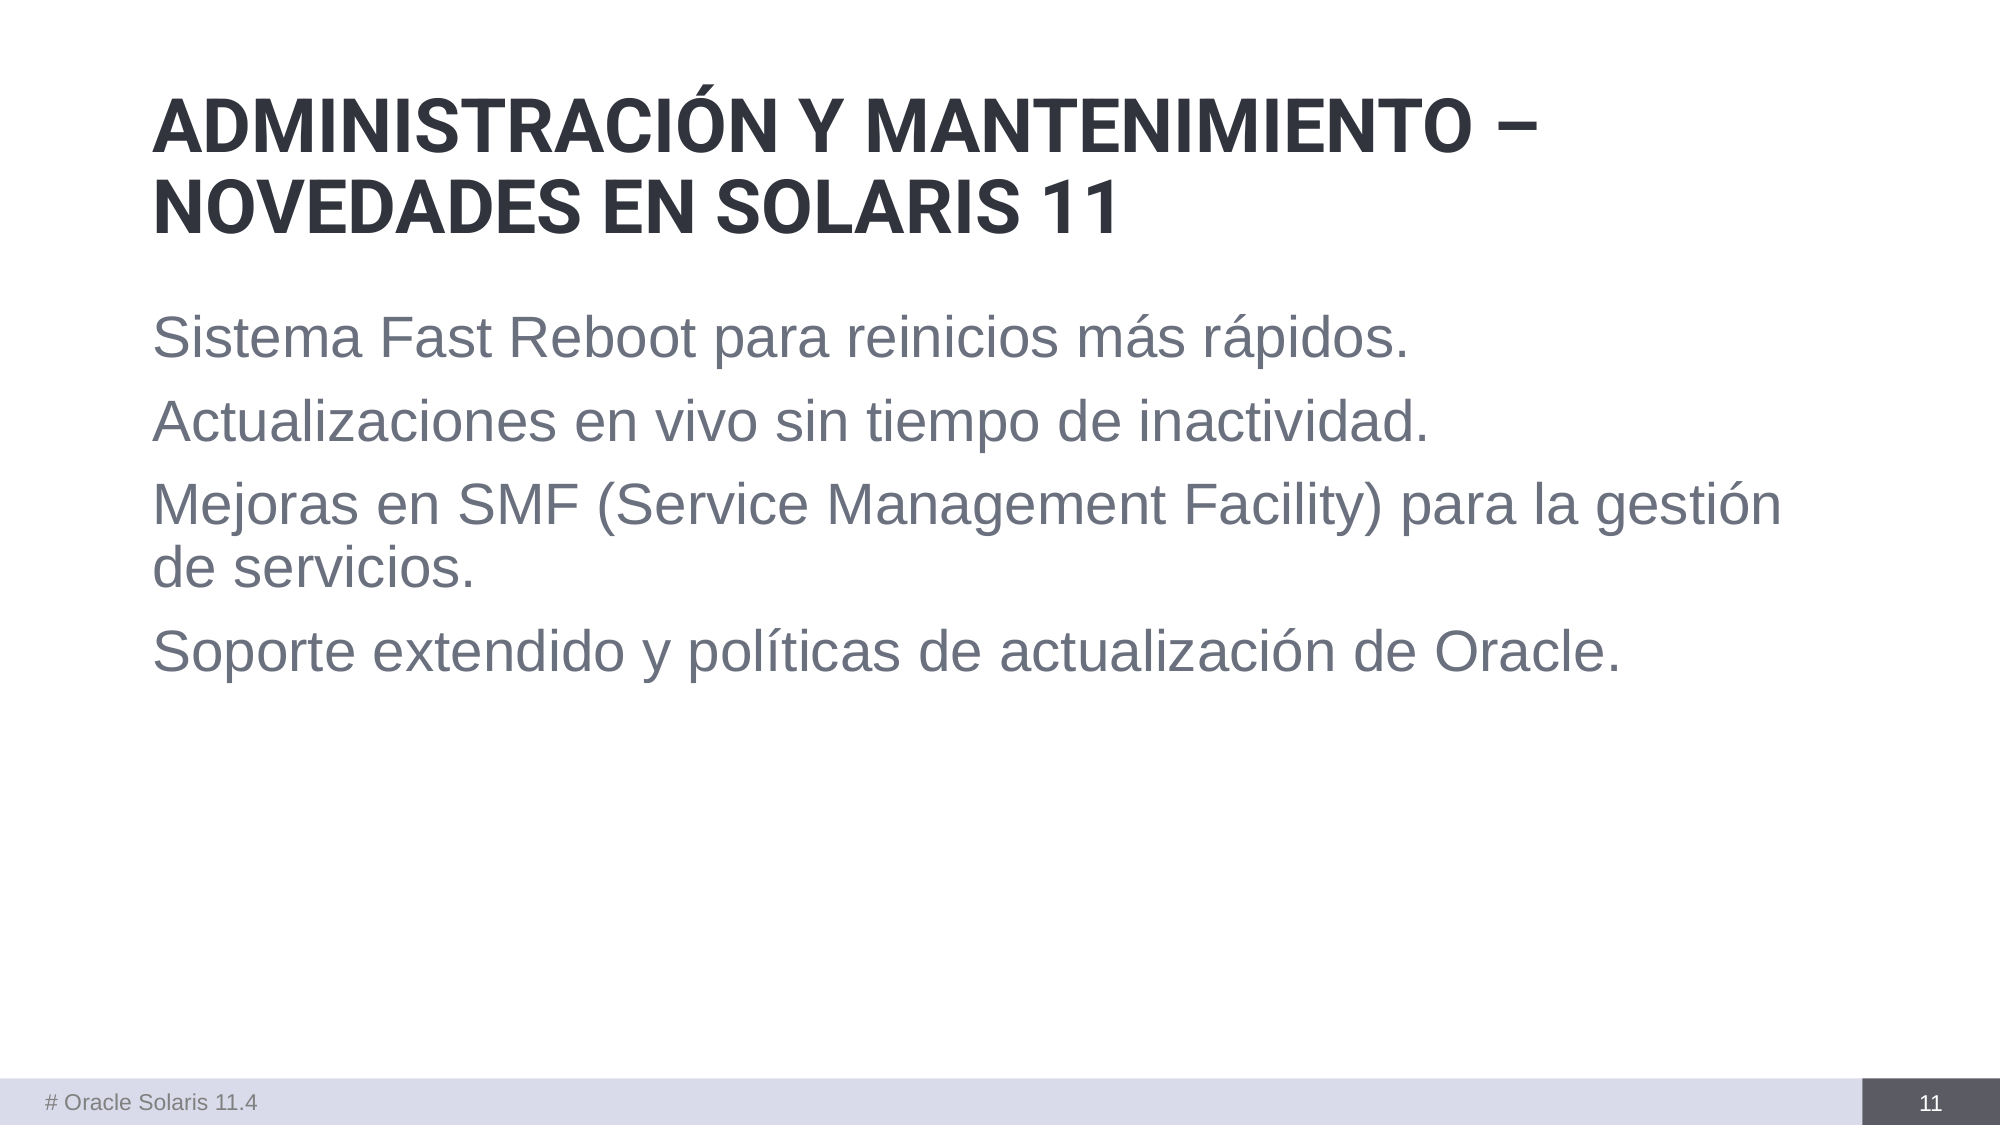

# ADMINISTRACIÓN Y MANTENIMIENTO – NOVEDADES EN SOLARIS 11
Sistema Fast Reboot para reinicios más rápidos.
Actualizaciones en vivo sin tiempo de inactividad.
Mejoras en SMF (Service Management Facility) para la gestión de servicios.
Soporte extendido y políticas de actualización de Oracle.
# Oracle Solaris 11.4
11